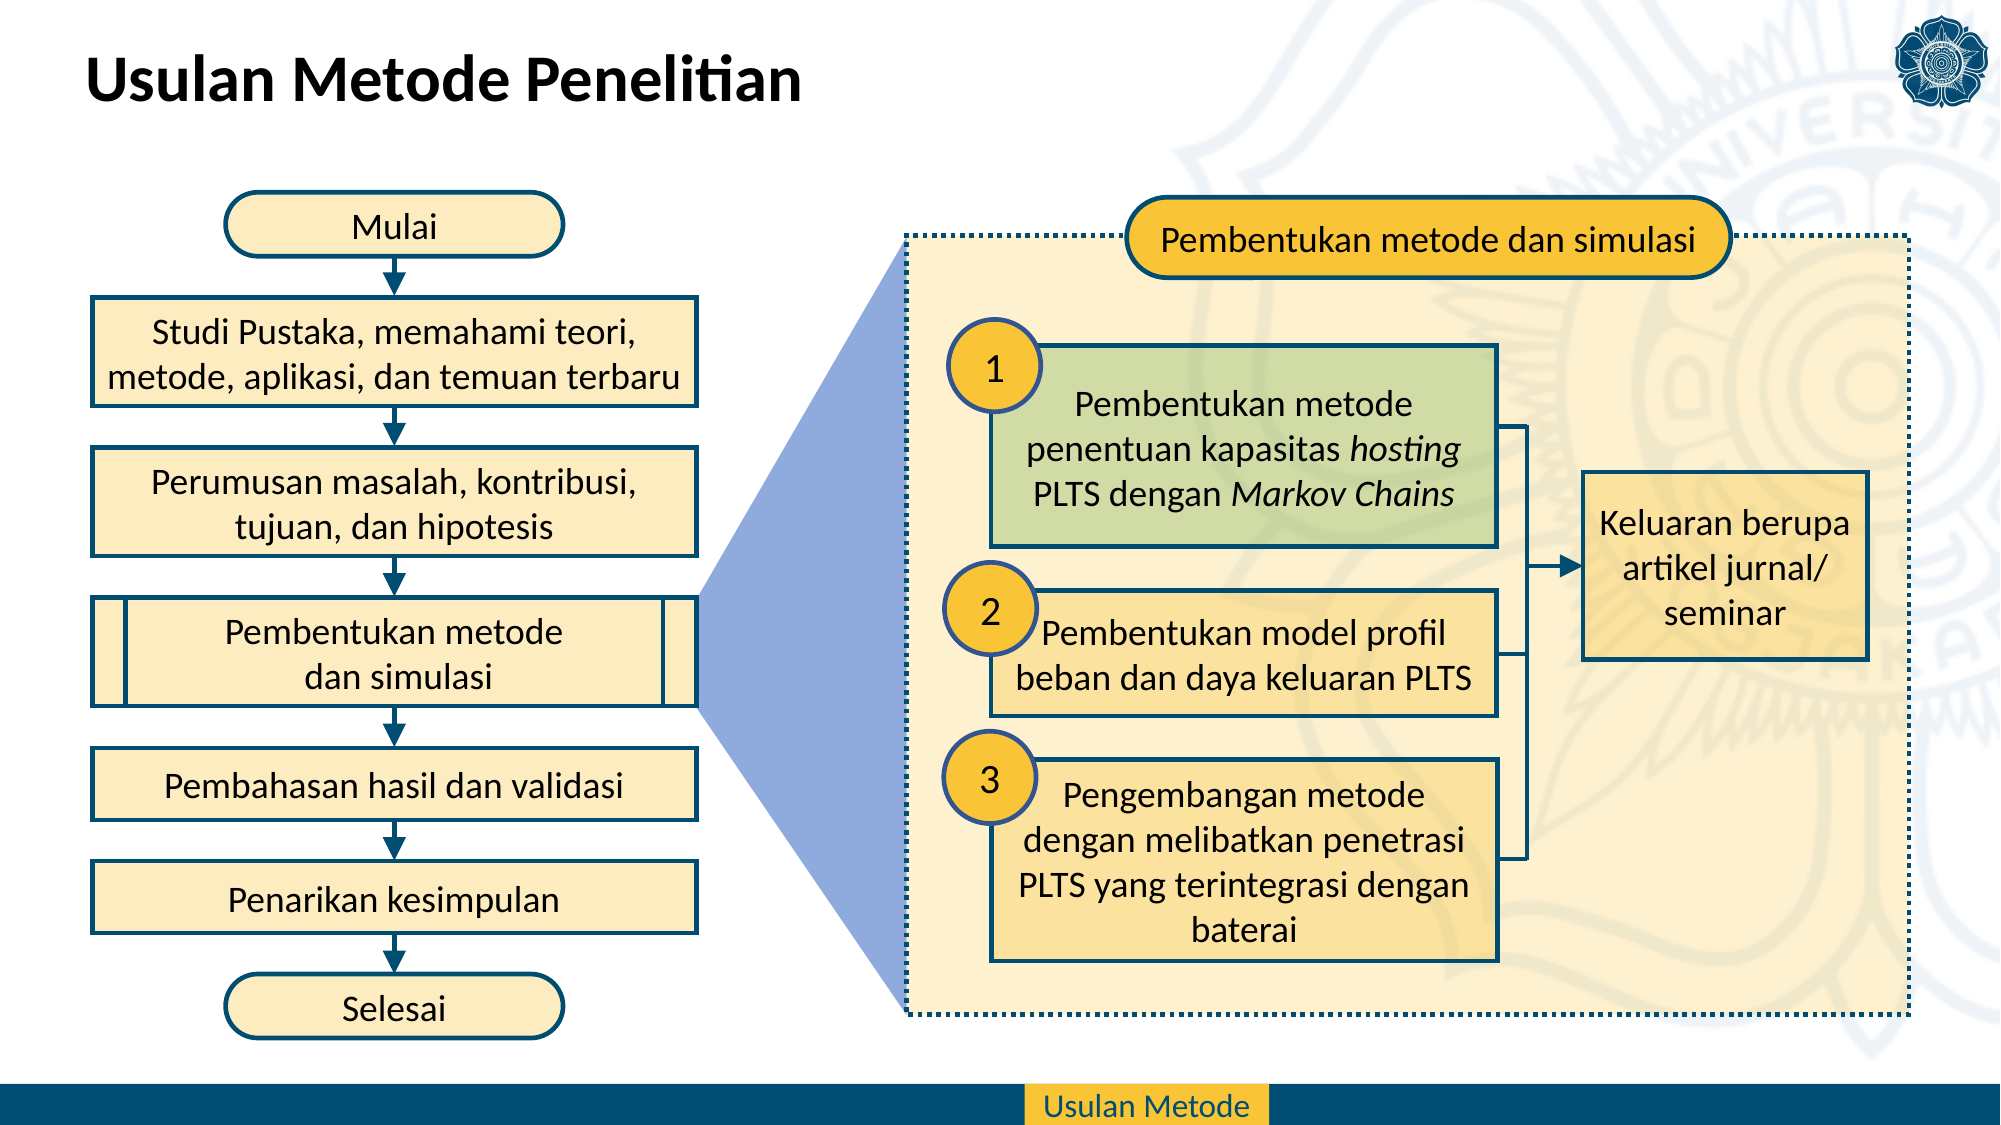

# Usulan Metode Penelitian
Mulai
Pembentukan metode dan simulasi

Studi Pustaka, memahami teori, metode, aplikasi, dan temuan terbaru
1
Pembentukan metode penentuan kapasitas hosting PLTS dengan Markov Chains
Perumusan masalah, kontribusi, tujuan, dan hipotesis
Keluaran berupa artikel jurnal/ seminar

2
Pembentukan model profil beban dan daya keluaran PLTS
Pembentukan metode
 dan simulasi

3
Pembahasan hasil dan validasi
Pengembangan metode dengan melibatkan penetrasi PLTS yang terintegrasi dengan baterai
Penarikan kesimpulan
Selesai
Usulan Metode